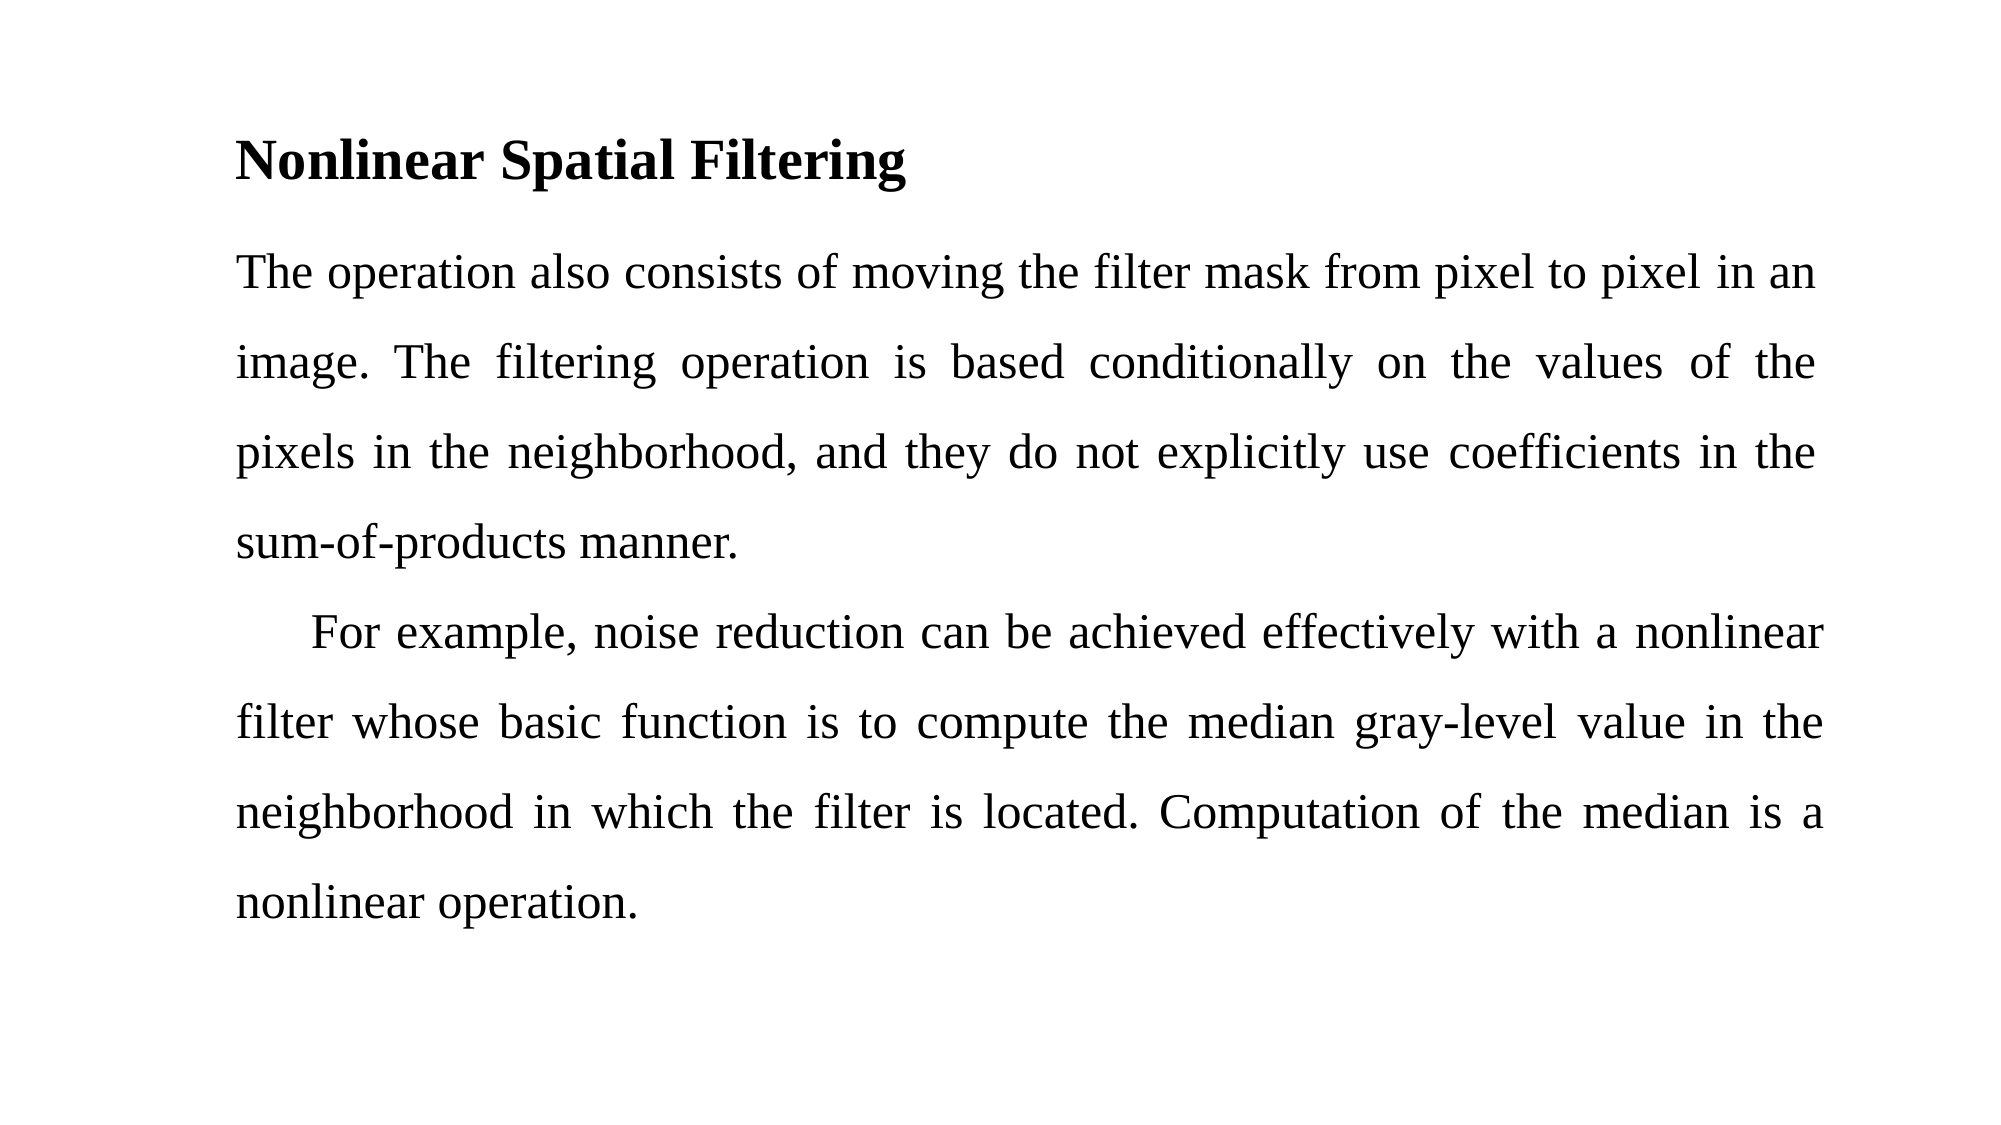

Nonlinear Spatial Filtering
The operation also consists of moving the filter mask from pixel to pixel in an image. The filtering operation is based conditionally on the values of the pixels in the neighborhood, and they do not explicitly use coefficients in the sum-of-products manner.
For example, noise reduction can be achieved effectively with a nonlinear filter whose basic function is to compute the median gray-level value in the neighborhood in which the filter is located. Computation of the median is a nonlinear operation.